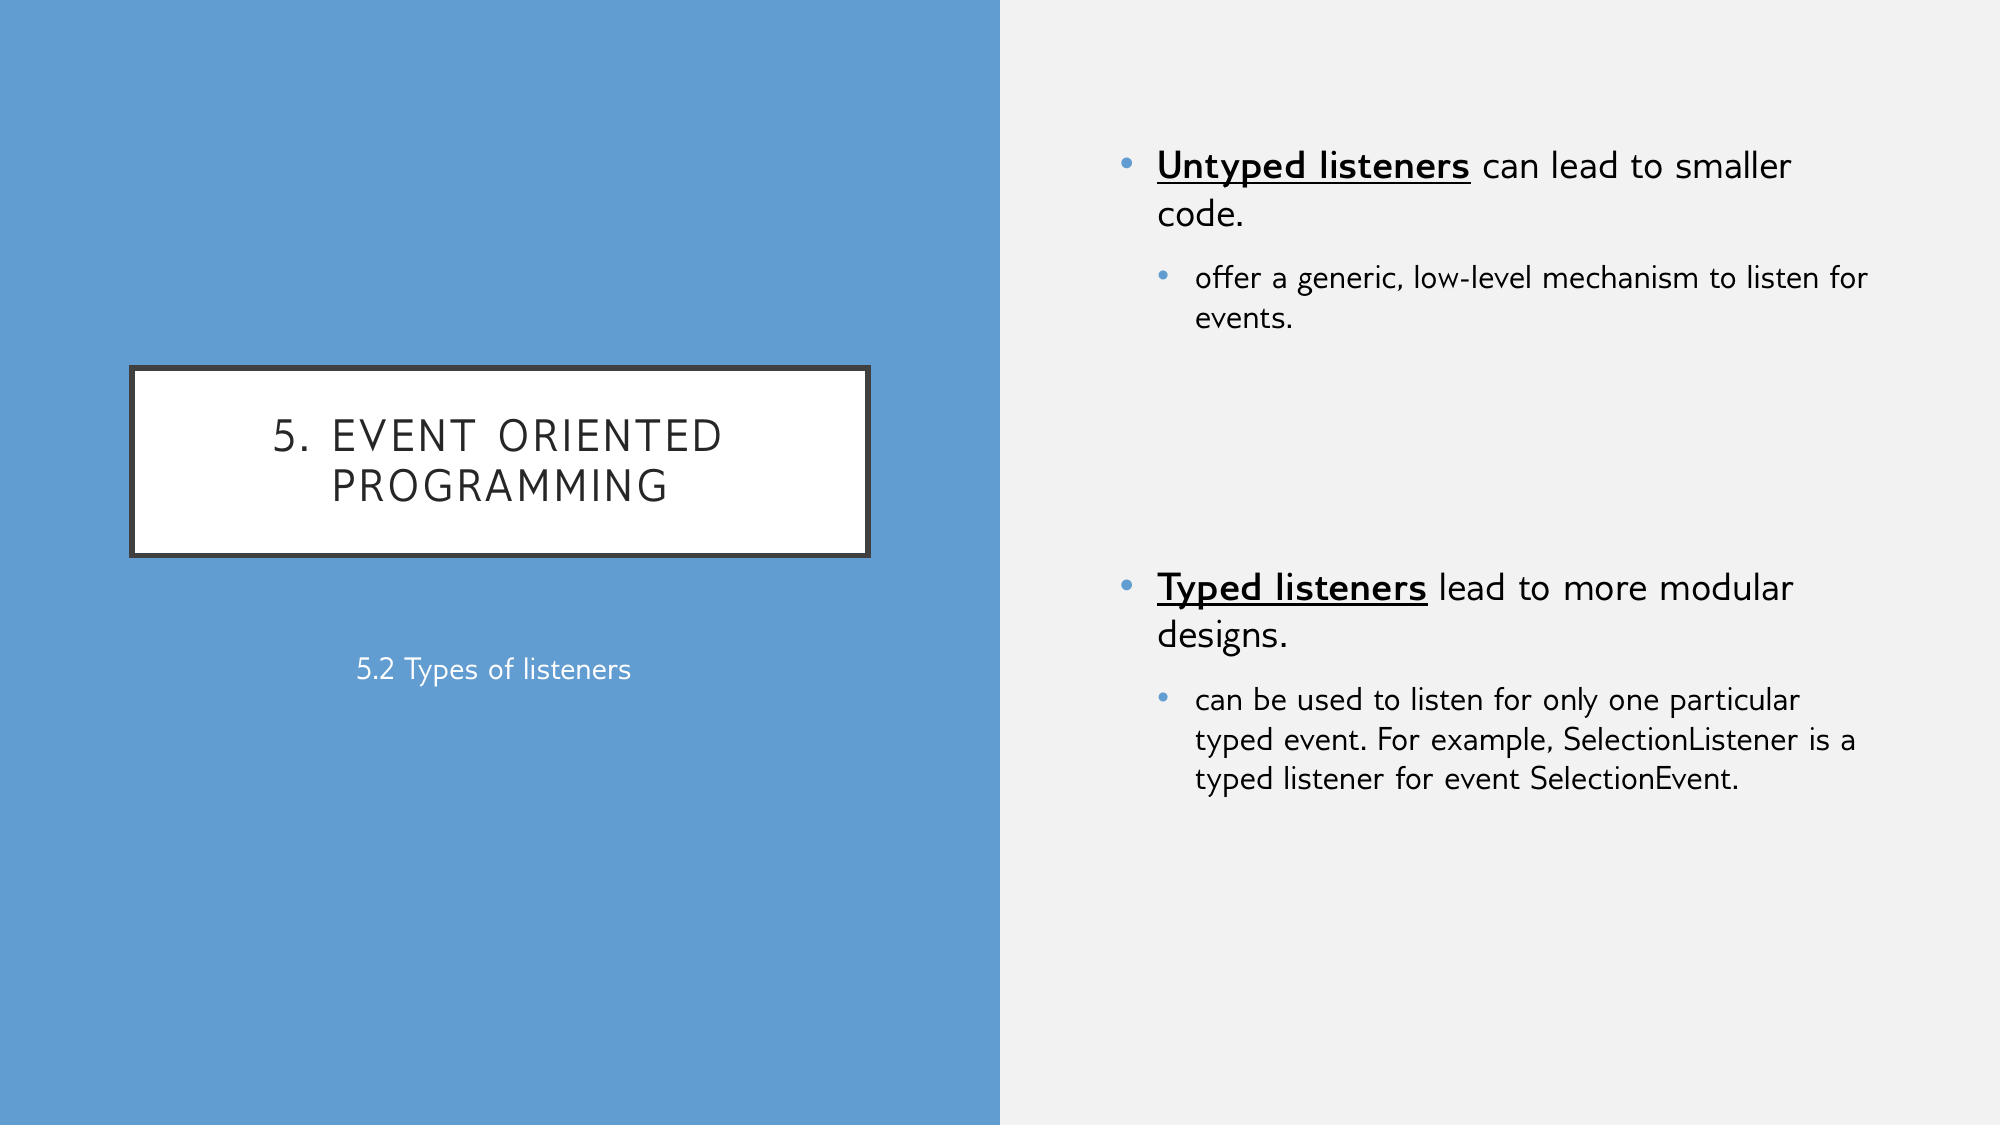

Untyped listeners can lead to smaller code.
offer a generic, low-level mechanism to listen for events.

Typed listeners lead to more modular designs.
can be used to listen for only one particular typed event. For example, SelectionListener is a typed listener for event SelectionEvent.
# 5. Event oriented programming

5.2 Types of listeners